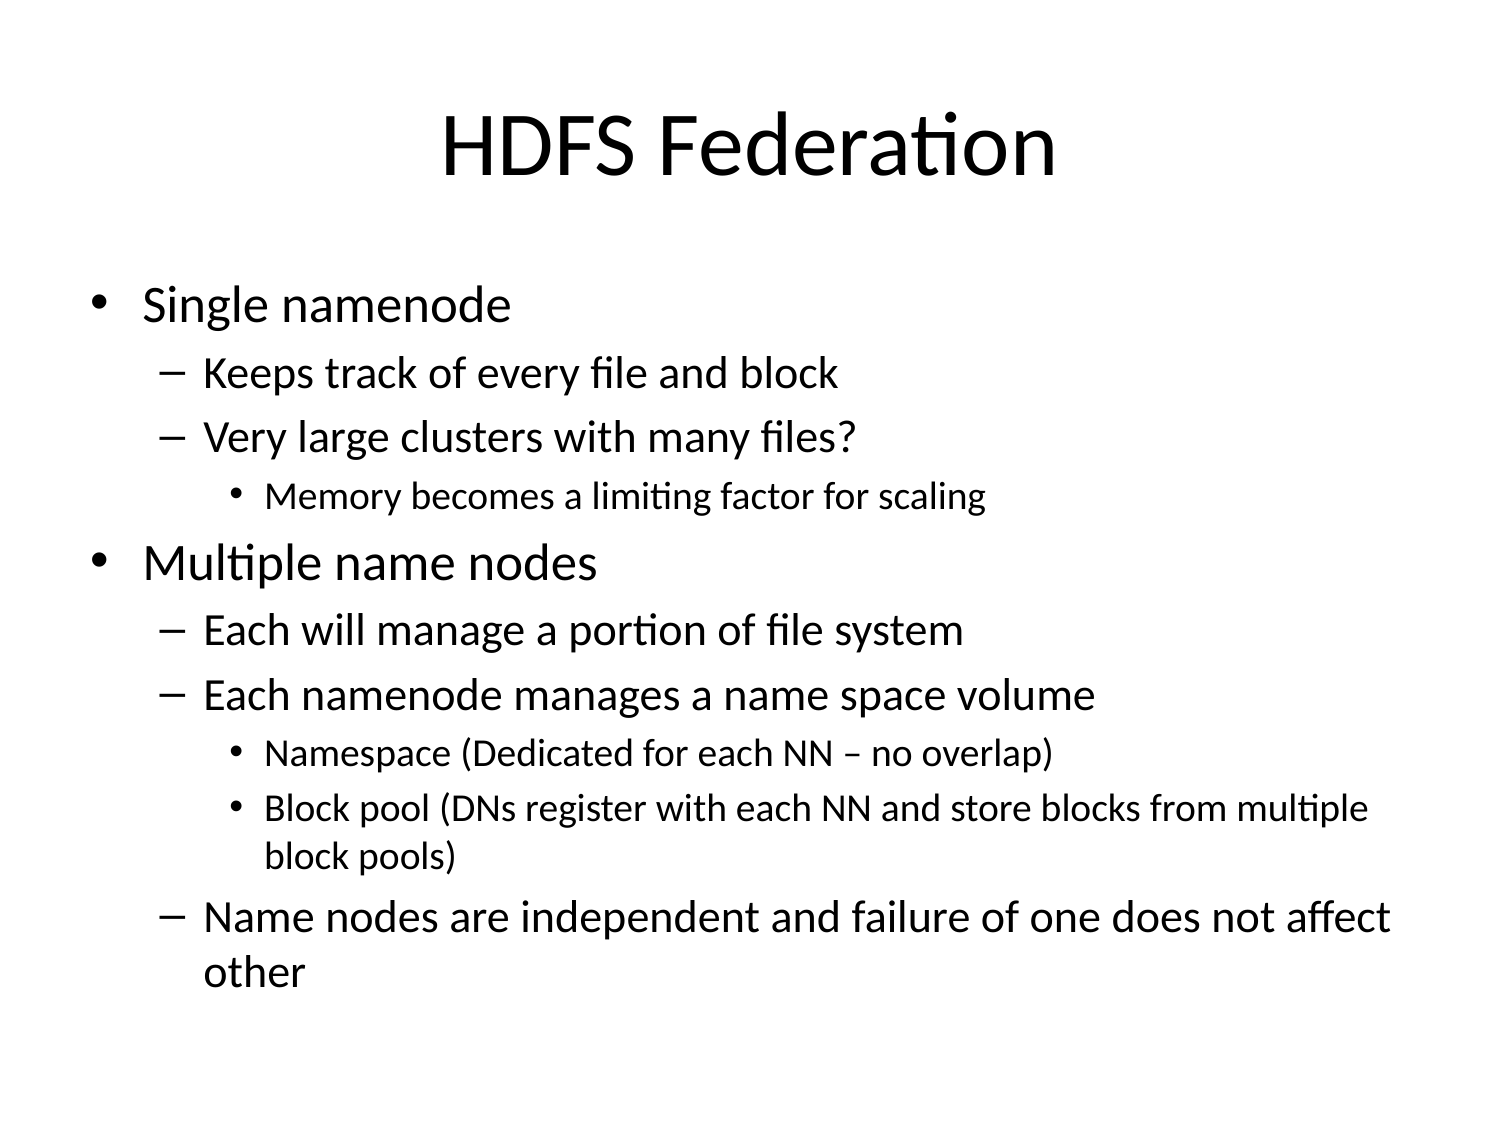

# HDFS Federation
Single namenode
Keeps track of every file and block
Very large clusters with many files?
Memory becomes a limiting factor for scaling
Multiple name nodes
Each will manage a portion of file system
Each namenode manages a name space volume
Namespace (Dedicated for each NN – no overlap)
Block pool (DNs register with each NN and store blocks from multiple block pools)
Name nodes are independent and failure of one does not affect other